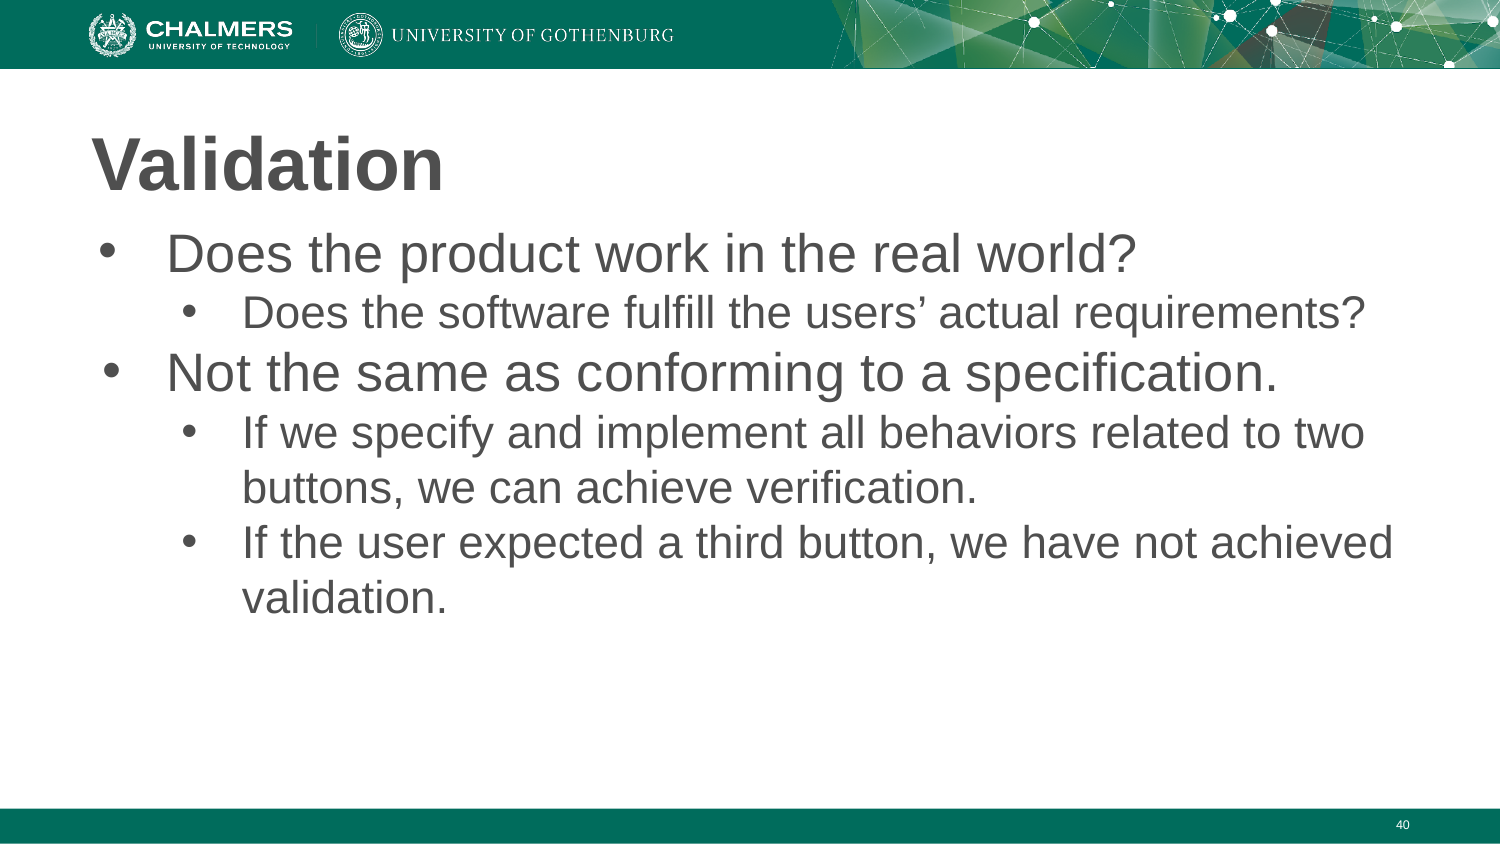

# Validation
Does the product work in the real world?
Does the software fulfill the users’ actual requirements?
Not the same as conforming to a specification.
If we specify and implement all behaviors related to two buttons, we can achieve verification.
If the user expected a third button, we have not achieved validation.

40